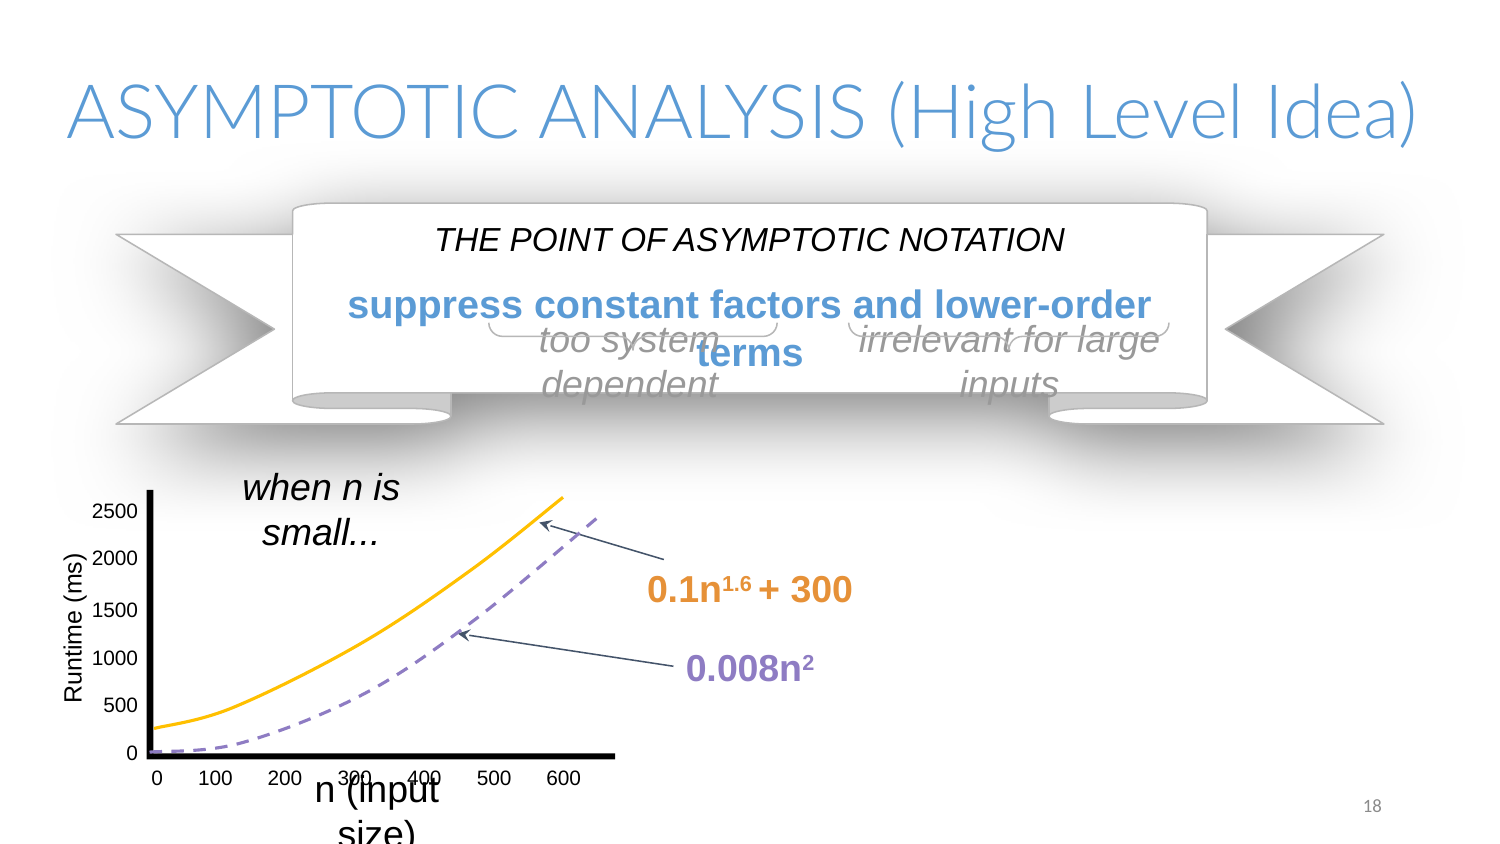

# ASYMPTOTIC ANALYSIS (High Level Idea)

THE POINT OF ASYMPTOTIC NOTATION
suppress constant factors and lower-order terms
too system dependent
irrelevant for large inputs
when n is small...
2500

2000
0.1n1.6 + 300
1500
Runtime (ms)
1000
0.008n2
500
0
0
100
200
300
400
500
600
18
n (input size)